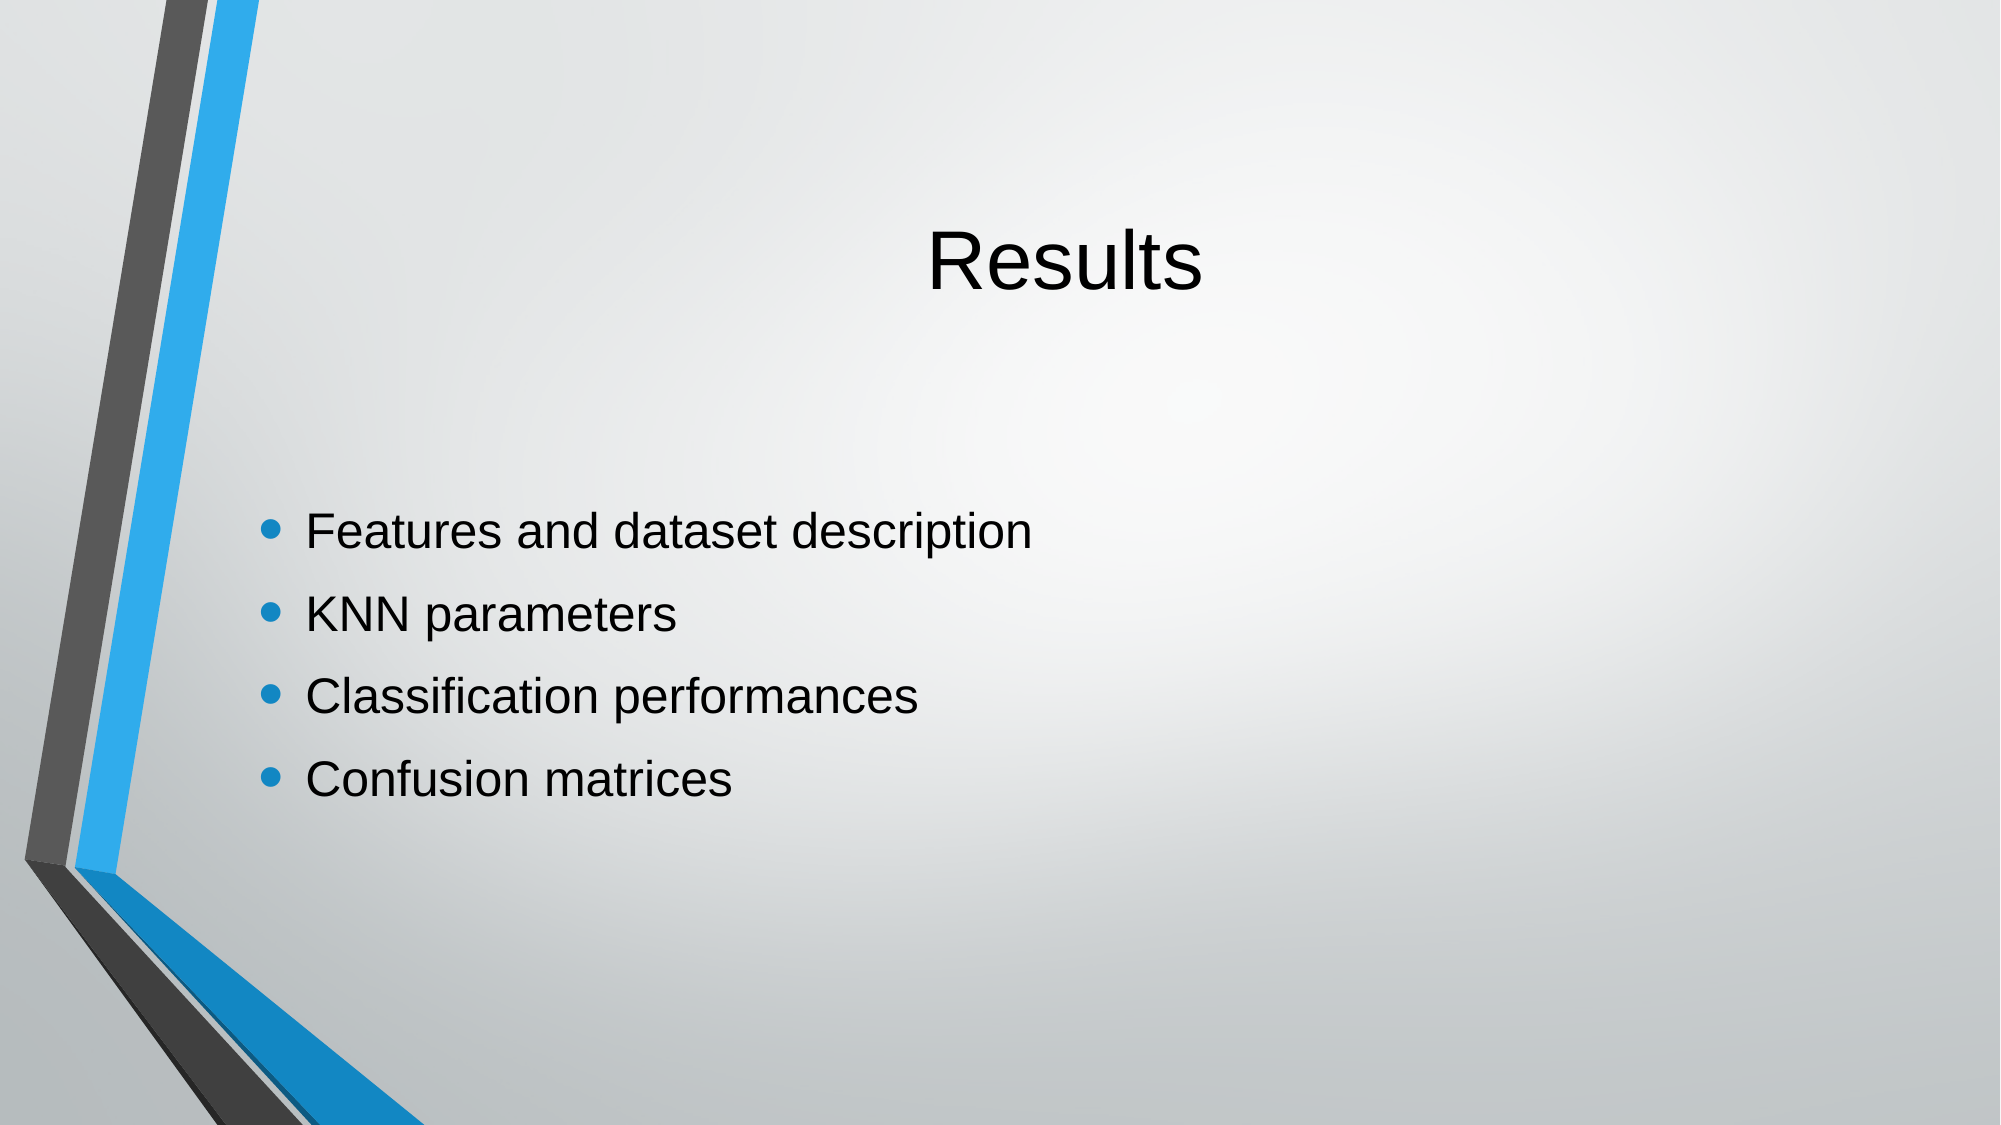

# Results
Features and dataset description
KNN parameters
Classification performances
Confusion matrices